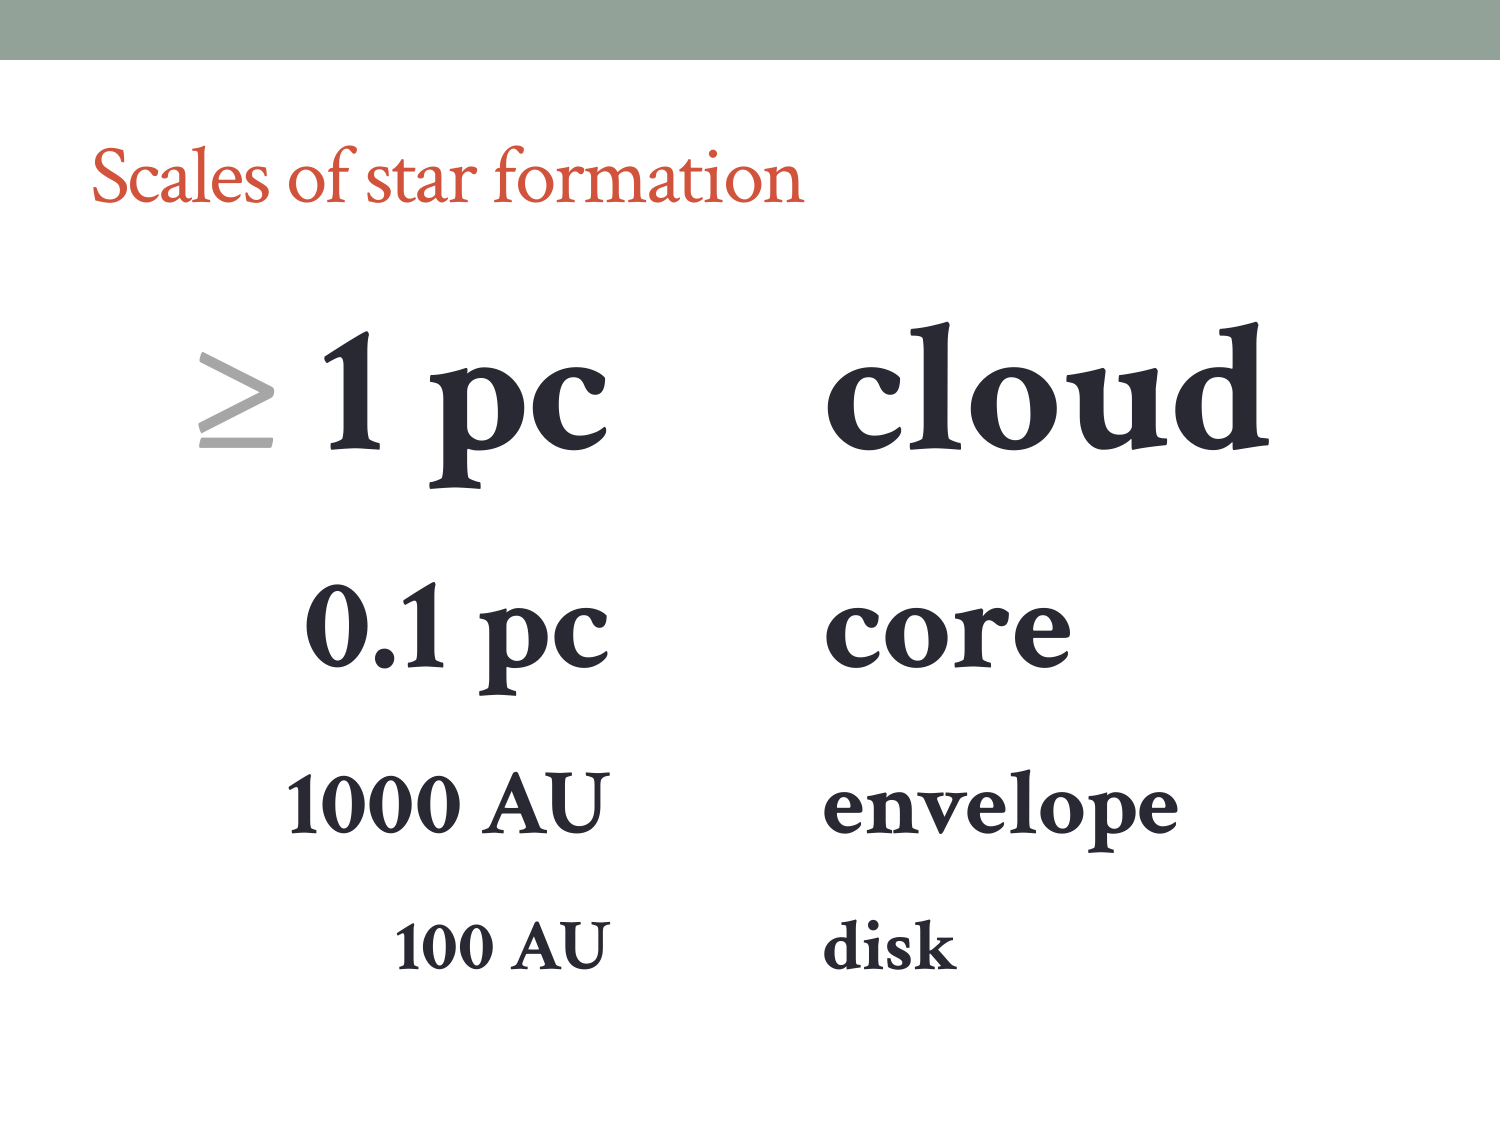

# Scales of star formation
≥ 1 pc

0.1 pc

1000 AU

100 AU
cloud

core

envelope

disk